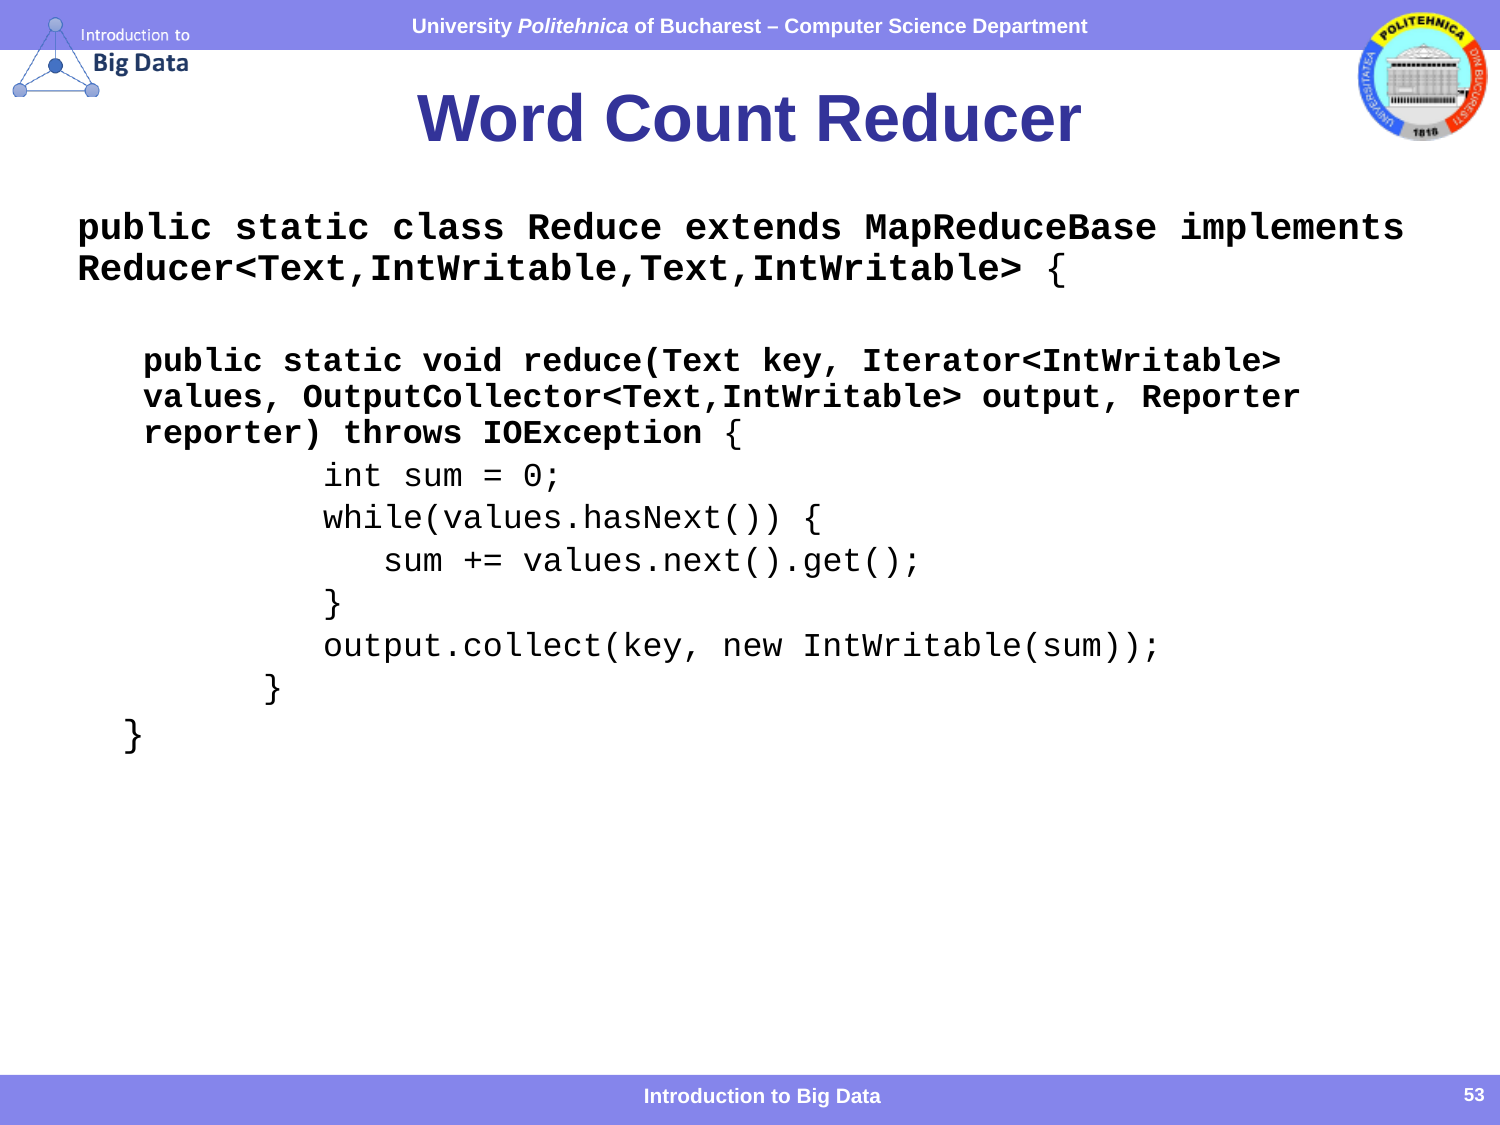

# Word Count Reducer
public static class Reduce extends MapReduceBase implements Reducer<Text,IntWritable,Text,IntWritable> {

public static void reduce(Text key, Iterator<IntWritable> values, OutputCollector<Text,IntWritable> output, Reporter reporter) throws IOException {
         int sum = 0;
         while(values.hasNext()) {
            sum += values.next().get();
         }
         output.collect(key, new IntWritable(sum));
      }
  }

Introduction to Big Data
53